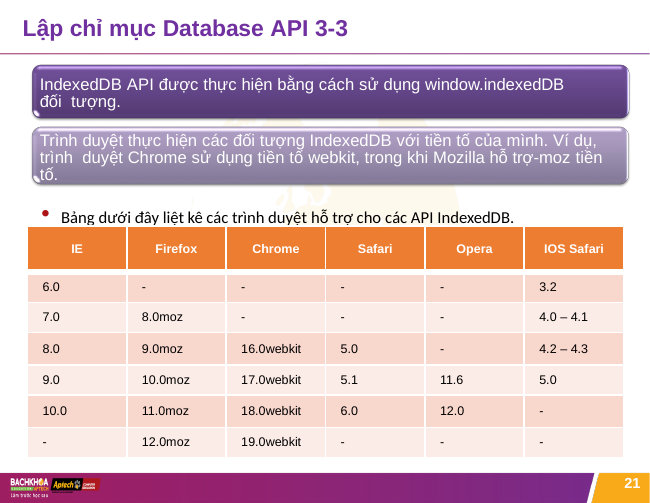

# Lập chỉ mục Database API 3-3

IndexedDB API được thực hiện bằng cách sử dụng window.indexedDB đối  tượng.

Trình duyệt thực hiện các đối tượng IndexedDB với tiền tố của mình. Ví dụ, trình  duyệt Chrome sử dụng tiền tố webkit, trong khi Mozilla hỗ trợ-moz tiền tố.

Bảng dưới đây liệt kê các trình duyệt hỗ trợ cho các API IndexedDB.

| IE | Firefox | Chrome | Safari | Opera | IOS Safari |
| --- | --- | --- | --- | --- | --- |
| 6.0 | - | - | - | - | 3.2 |
| 7.0 | 8.0moz | - | - | - | 4.0 – 4.1 |
| 8.0 | 9.0moz | 16.0webkit | 5.0 | - | 4.2 – 4.3 |
| 9.0 | 10.0moz | 17.0webkit | 5.1 | 11.6 | 5.0 |
| 10.0 | 11.0moz | 18.0webkit | 6.0 | 12.0 | - |
| - | 12.0moz | 19.0webkit | - | - | - |
21